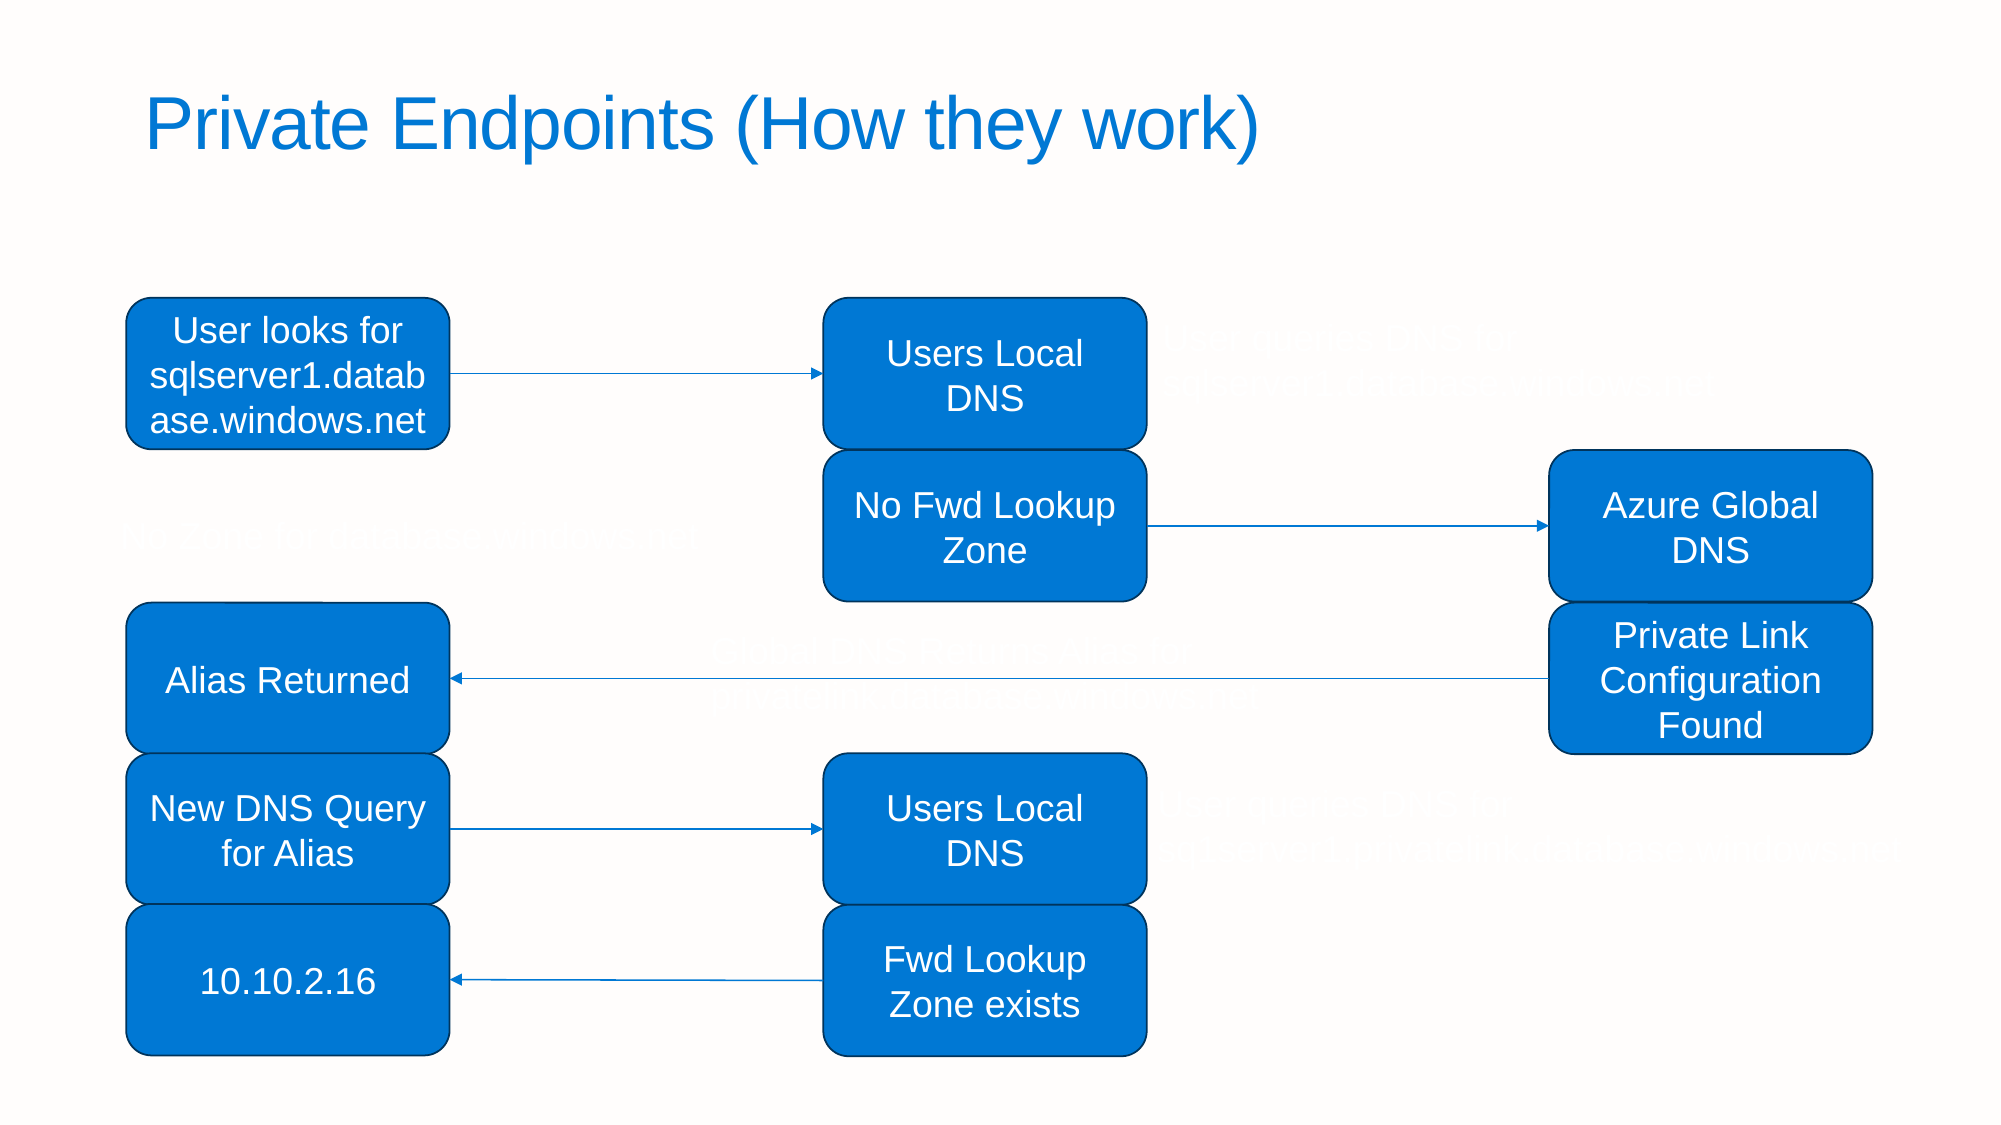

# Private Endpoints (How they work)
User looks for sqlserver1.database.windows.net
Users Local DNS
User queries DNS for
sqlserver1.database.windows.net
No Fwd Lookup Zone
Azure Global DNS
No Zone for database.windows.net
Alias Returned
Private Link Configuration Found
Global DNS Returns Alias for
privatelink.database.windows.net
New DNS Query for Alias
Users Local DNS
User queries DNS for
sq1server1.privatelink.database.windows.net
10.10.2.16
Fwd Lookup Zone exists